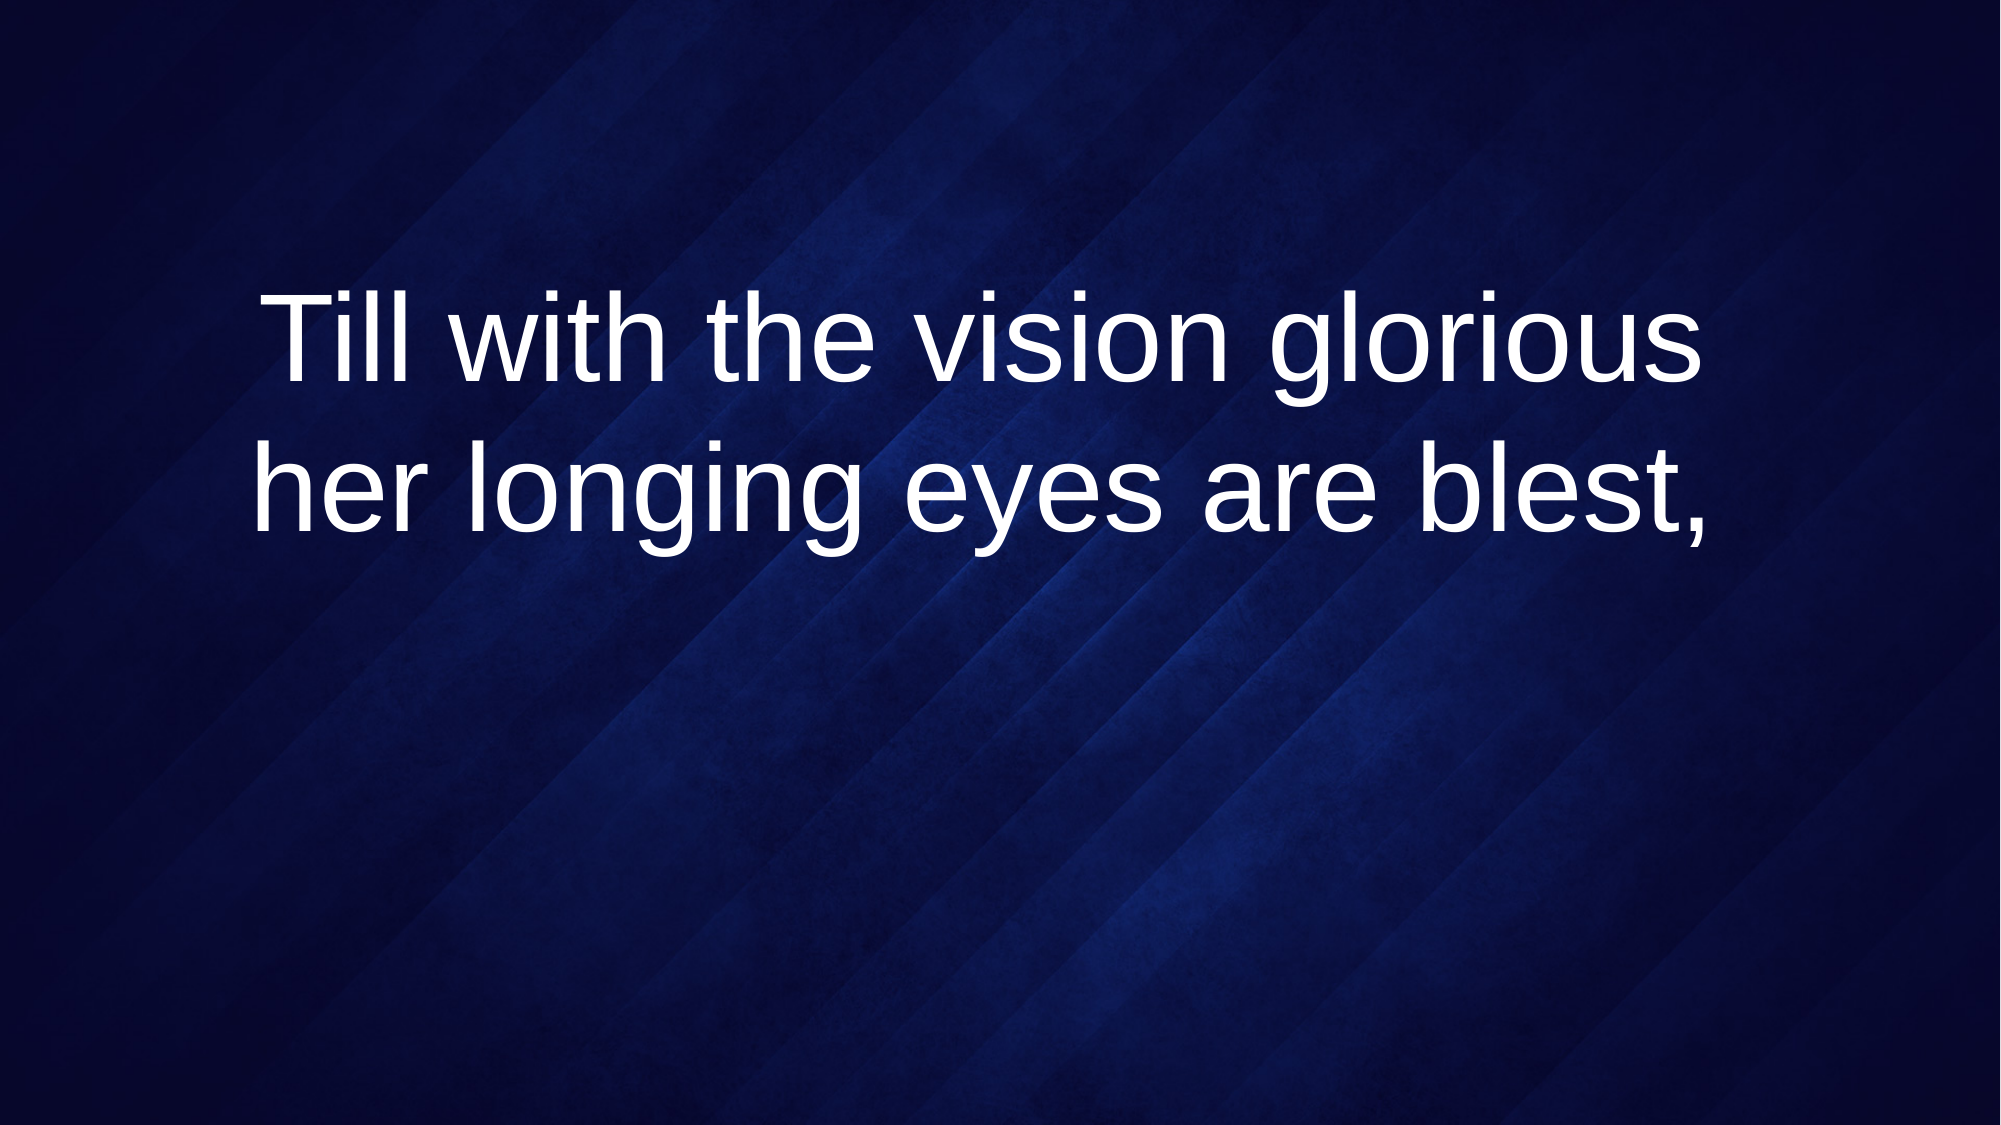

# Till with the vision glorious her longing eyes are blest,